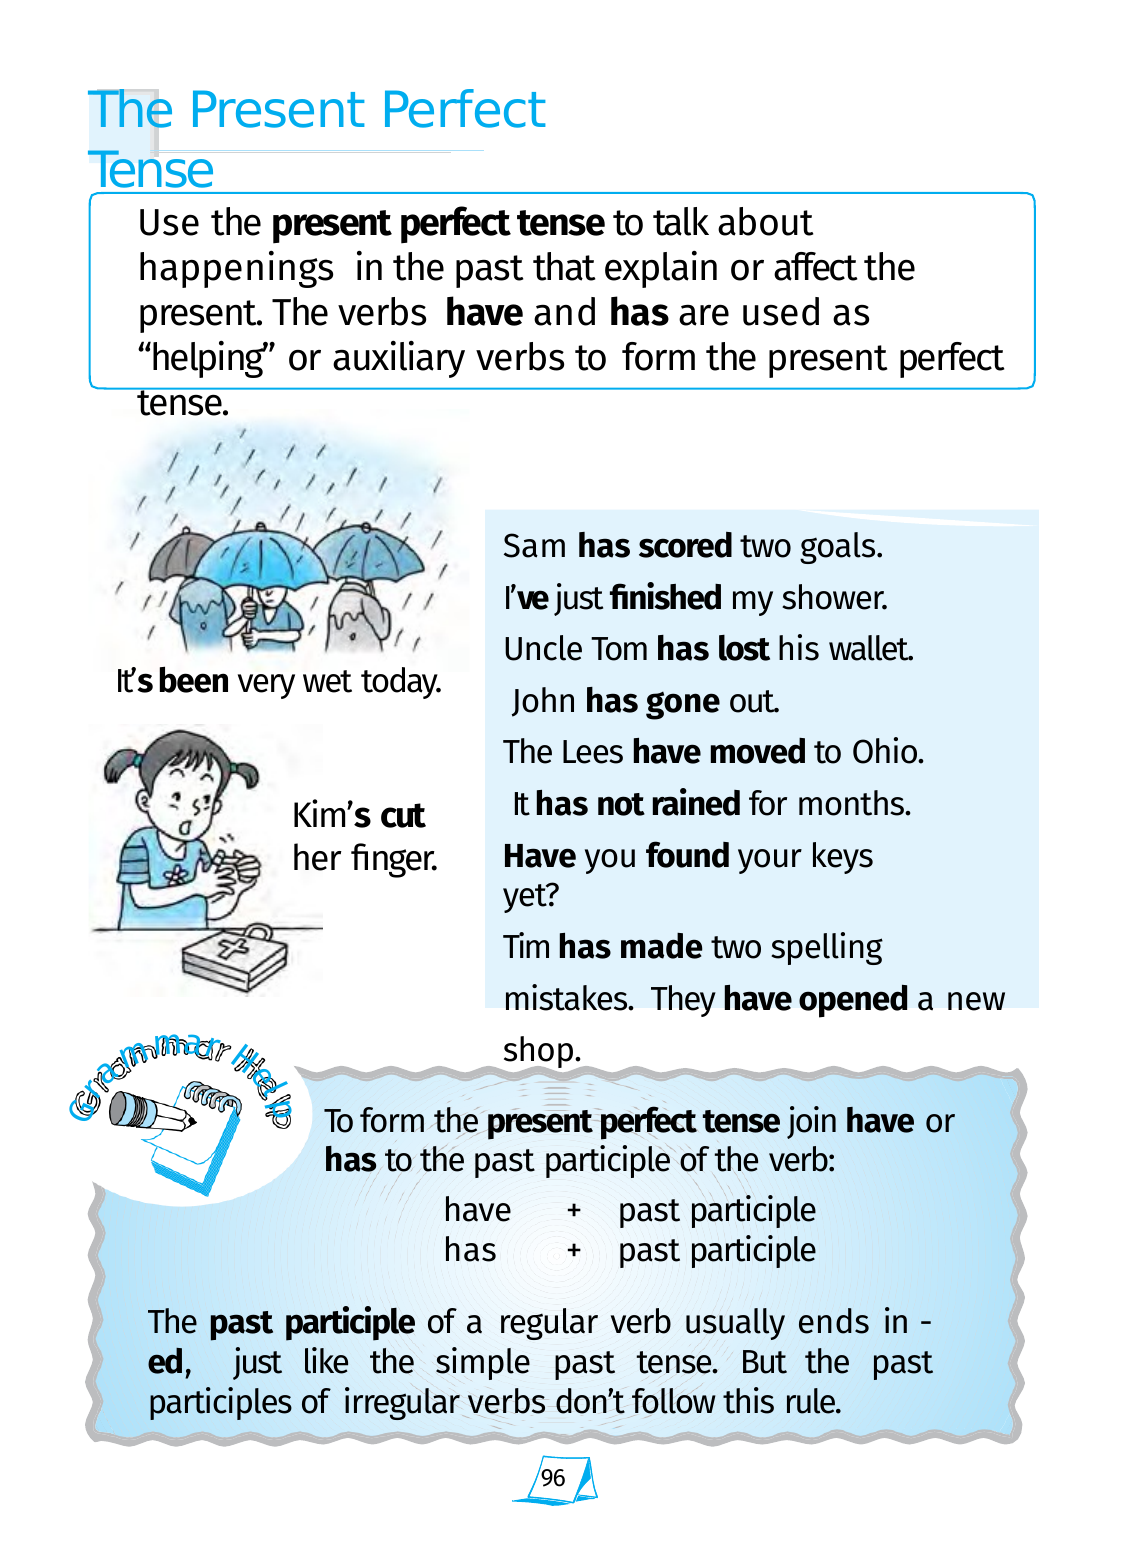

# The Present Perfect Tense

Use the present perfect tense to talk about happenings  in the past that explain or affect the present. The verbs  have and has are used as “helping” or auxiliary verbs to  form the present perfect tense.

Sam has scored two goals.  I’ve just finished my shower.  Uncle Tom has lost his wallet.  John has gone out.
The Lees have moved to Ohio.  It has not rained for months.
Have you found your keys yet?
Tim has made two spelling mistakes.  They have opened a new shop.
It’s been very wet today.

Kim’s cut
her finger.

m
a
r
m
H
a
r
e
l
G
To form the present perfect tense join have or
has to the past participle of the verb:
p
| have | + | past participle |
| --- | --- | --- |
| has | + | past participle |
The past participle of a regular verb usually ends in -ed,  just like the simple past tense. But the past participles of  irregular verbs don’t follow this rule.
96